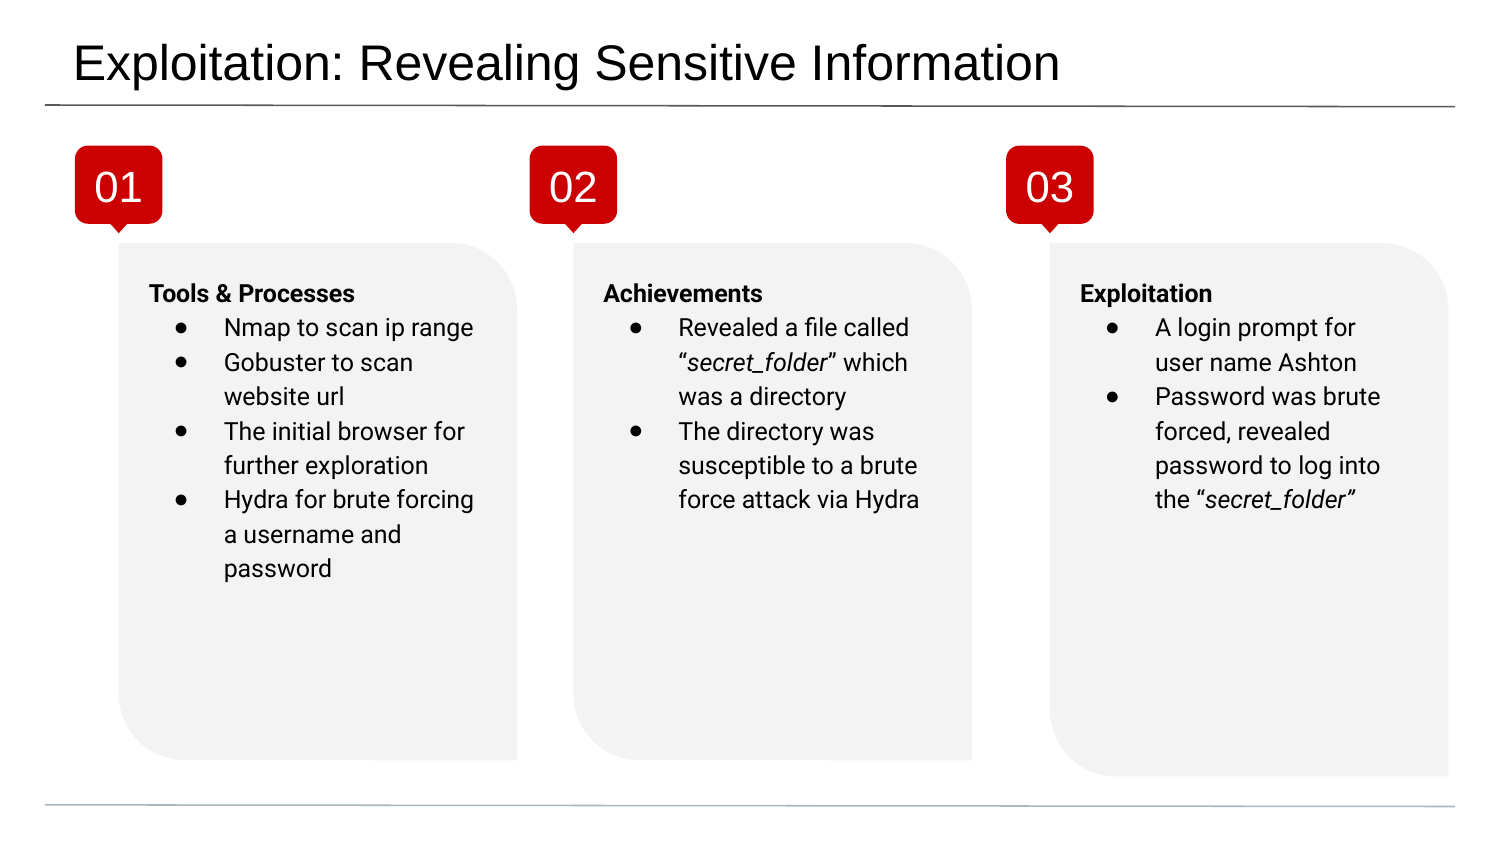

# Exploitation: Revealing Sensitive Information
01

02

03

Tools & Processes
Nmap to scan ip range
Gobuster to scan website url
The initial browser for further exploration
Hydra for brute forcing a username and password

Achievements
Revealed a file called “secret_folder” which was a directory
The directory was susceptible to a brute force attack via Hydra

Exploitation
A login prompt for user name Ashton
Password was brute forced, revealed password to log into the “secret_folder”